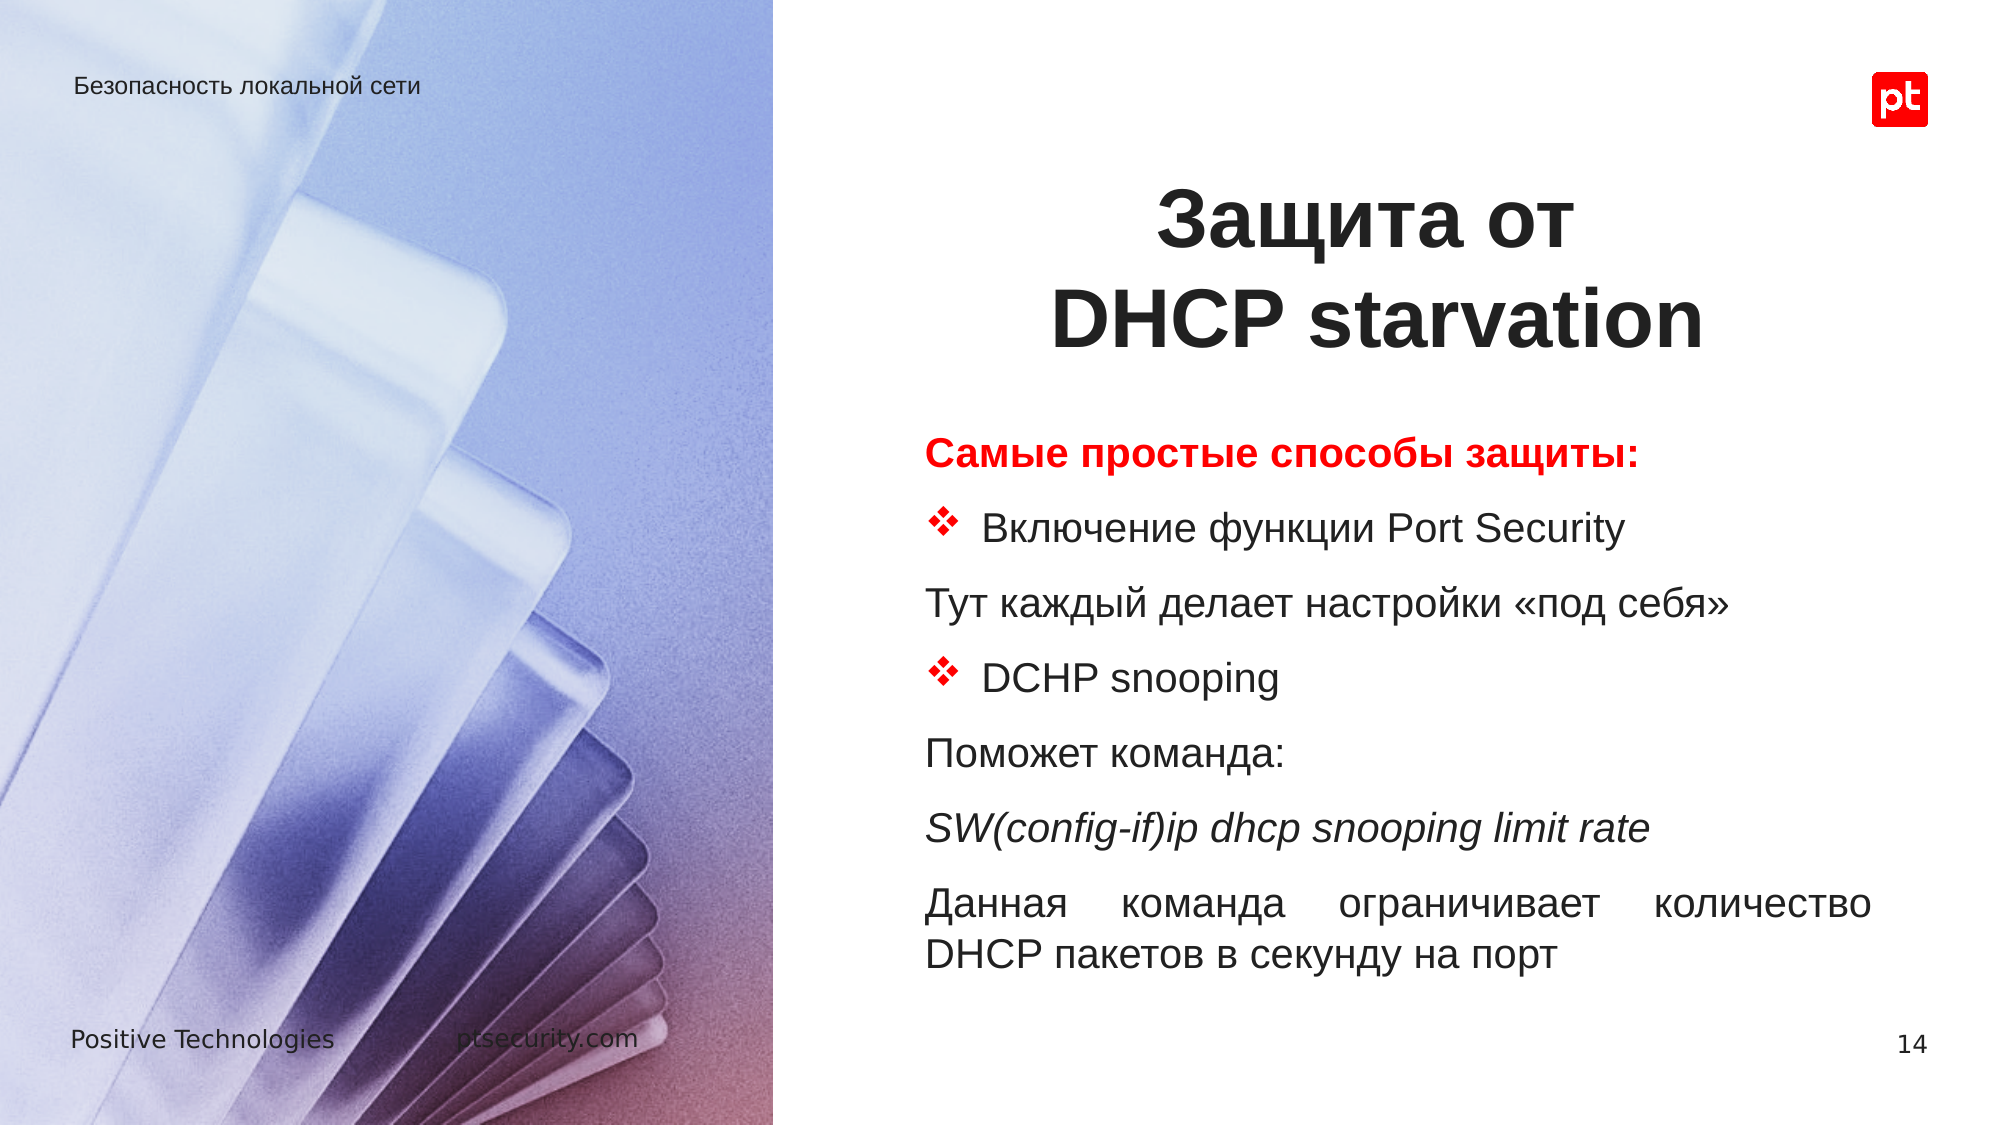

Безопасность локальной сети
# Защита от DHCP starvation
Самые простые способы защиты:
Включение функции Port Security
Тут каждый делает настройки «под себя»
DCHP snooping
Поможет команда:
SW(config-if)ip dhcp snooping limit rate
Данная команда ограничивает количество DHCP пакетов в секунду на порт
14